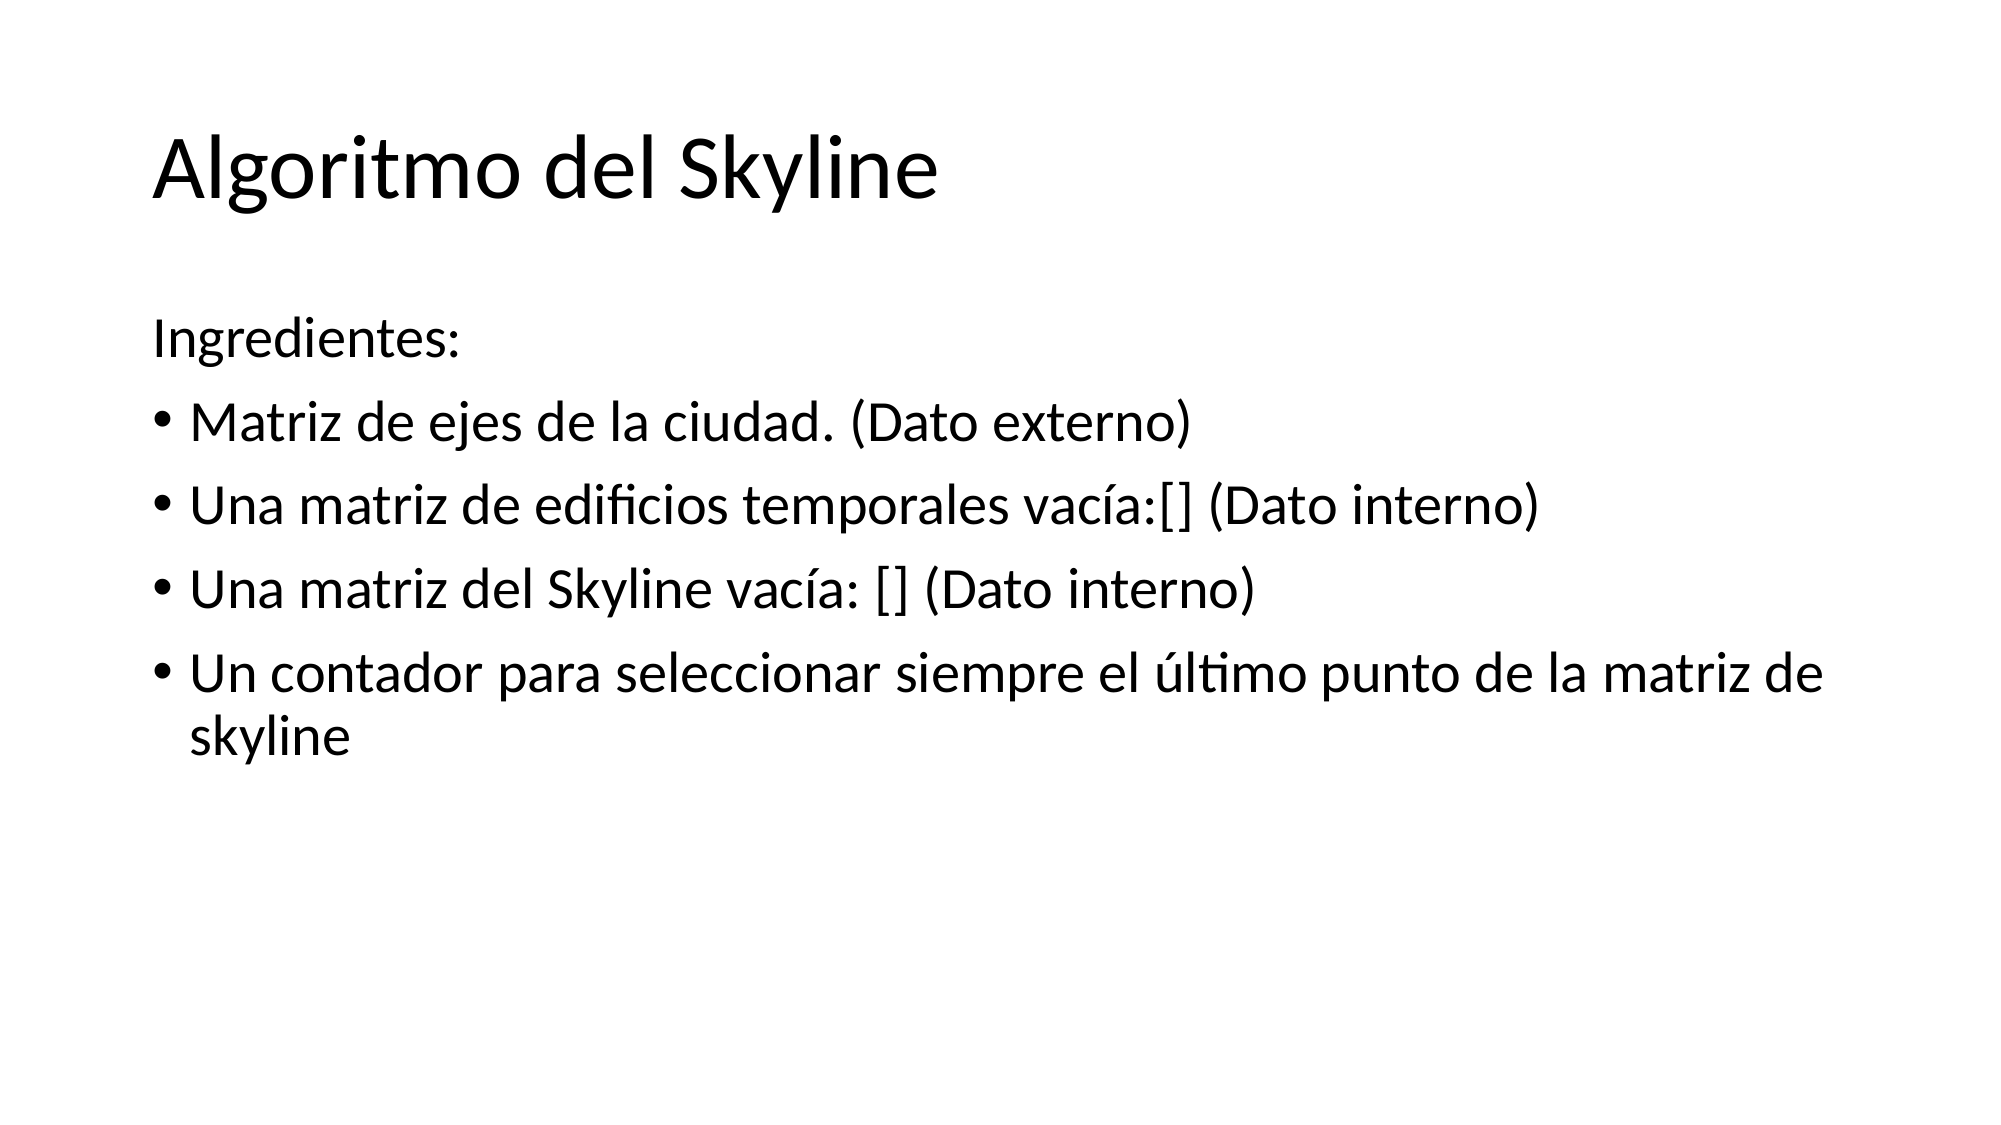

# Algoritmo del Skyline
Ingredientes:
Matriz de ejes de la ciudad. (Dato externo)
Una matriz de edificios temporales vacía:[] (Dato interno)
Una matriz del Skyline vacía: [] (Dato interno)
Un contador para seleccionar siempre el último punto de la matriz de skyline